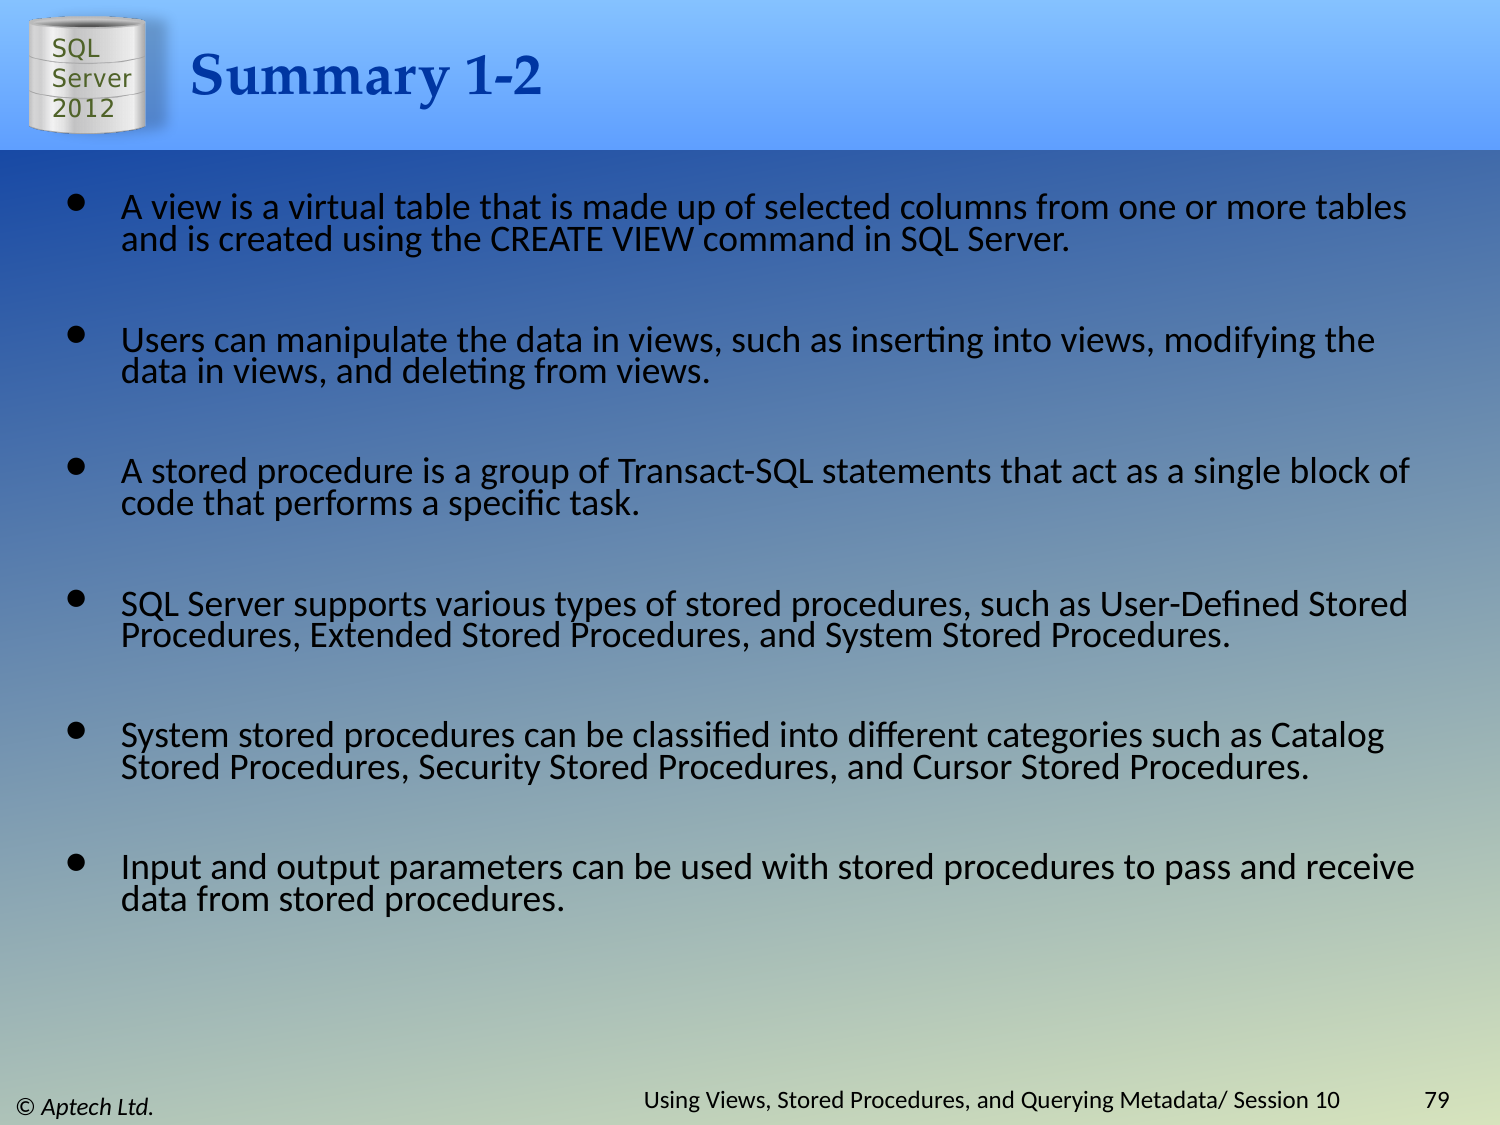

# Summary 1-2
A view is a virtual table that is made up of selected columns from one or more tables and is created using the CREATE VIEW command in SQL Server.

Users can manipulate the data in views, such as inserting into views, modifying the data in views, and deleting from views.

A stored procedure is a group of Transact-SQL statements that act as a single block of code that performs a specific task.

SQL Server supports various types of stored procedures, such as User-Defined Stored Procedures, Extended Stored Procedures, and System Stored Procedures.

System stored procedures can be classified into different categories such as Catalog Stored Procedures, Security Stored Procedures, and Cursor Stored Procedures.

Input and output parameters can be used with stored procedures to pass and receive data from stored procedures.
Using Views, Stored Procedures, and Querying Metadata/ Session 10
79